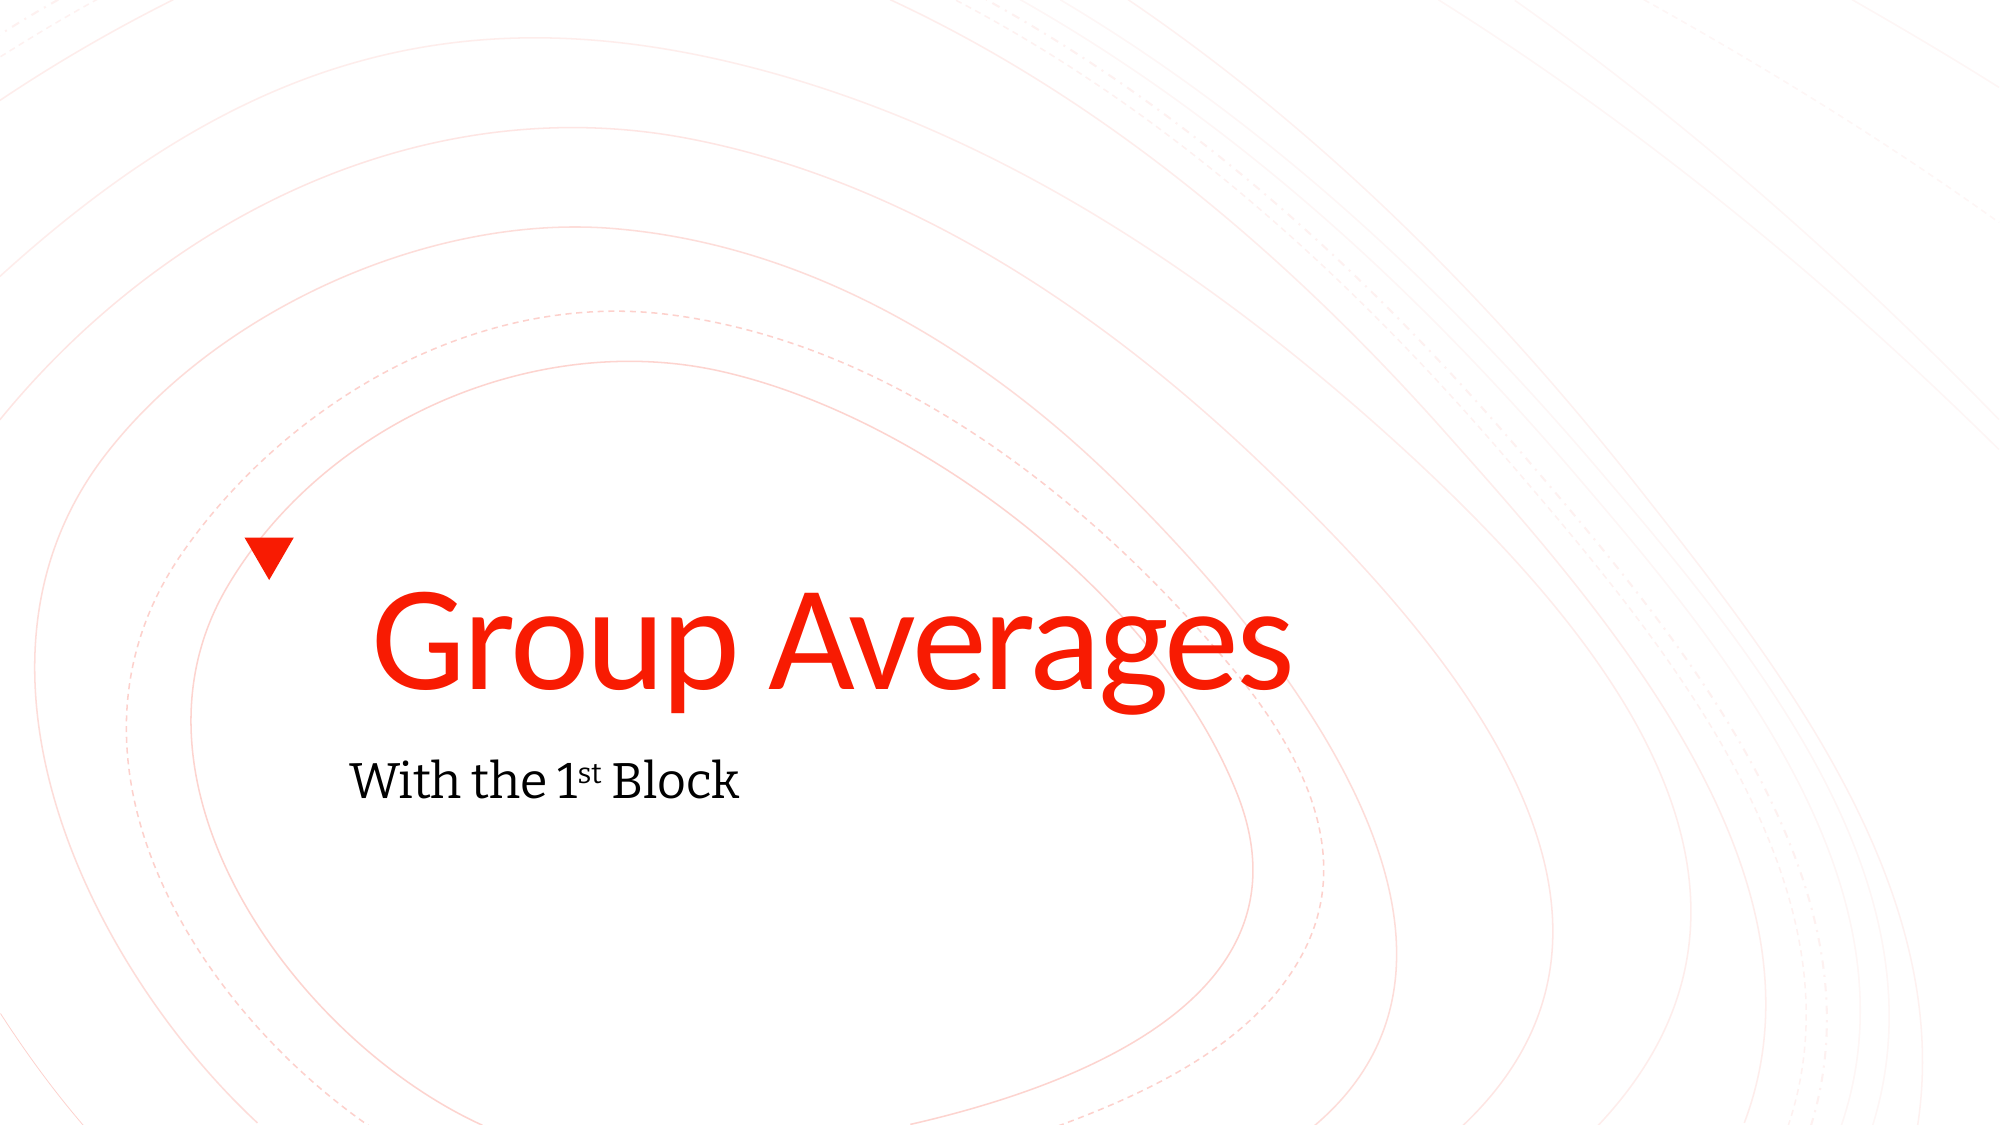

# Group Averages

With the 1st Block